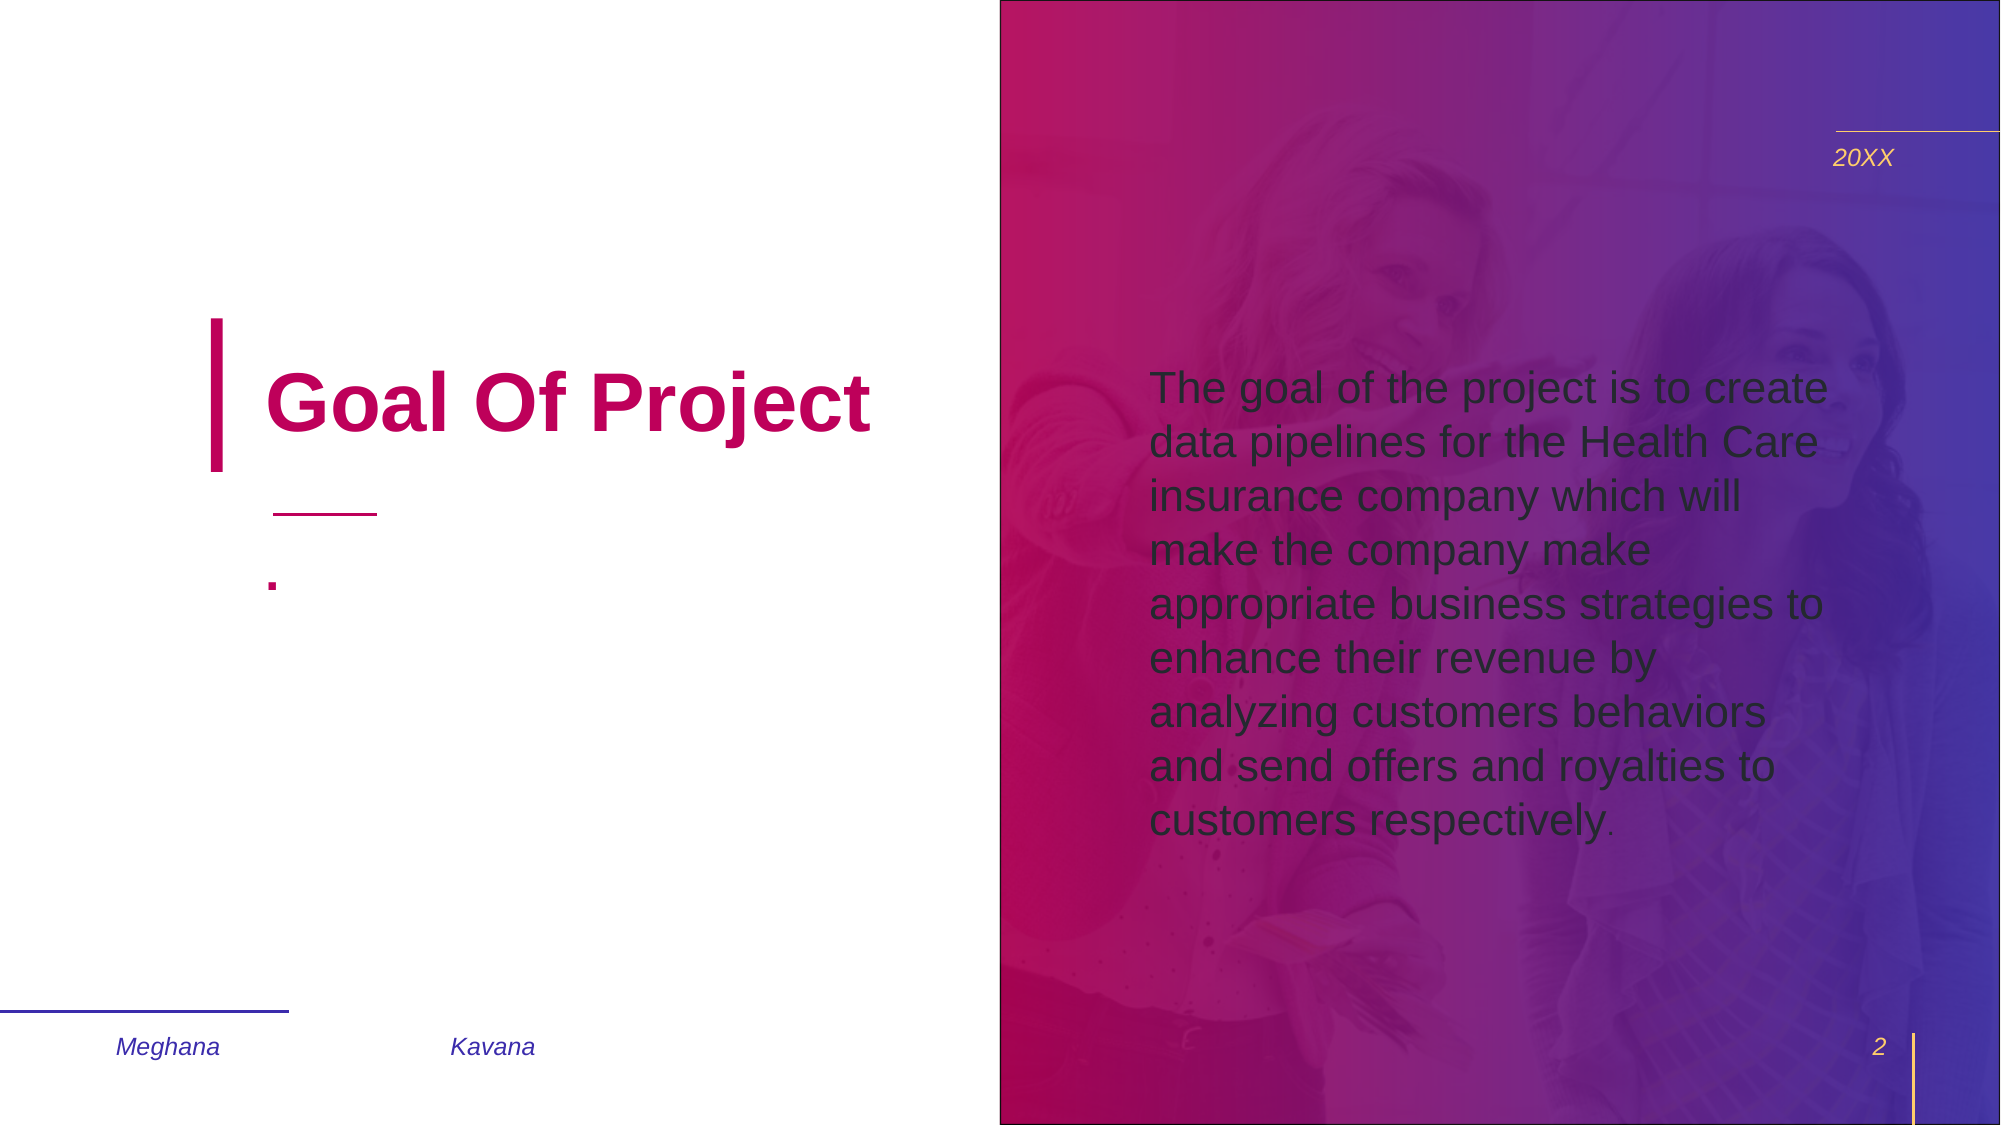

20XX
# Goal Of Project
The goal of the project is to create data pipelines for the Health Care insurance company which will make the company make appropriate business strategies to enhance their revenue by analyzing customers behaviors and send offers and royalties to customers respectively.
.
Meghana                                 Kavana
2